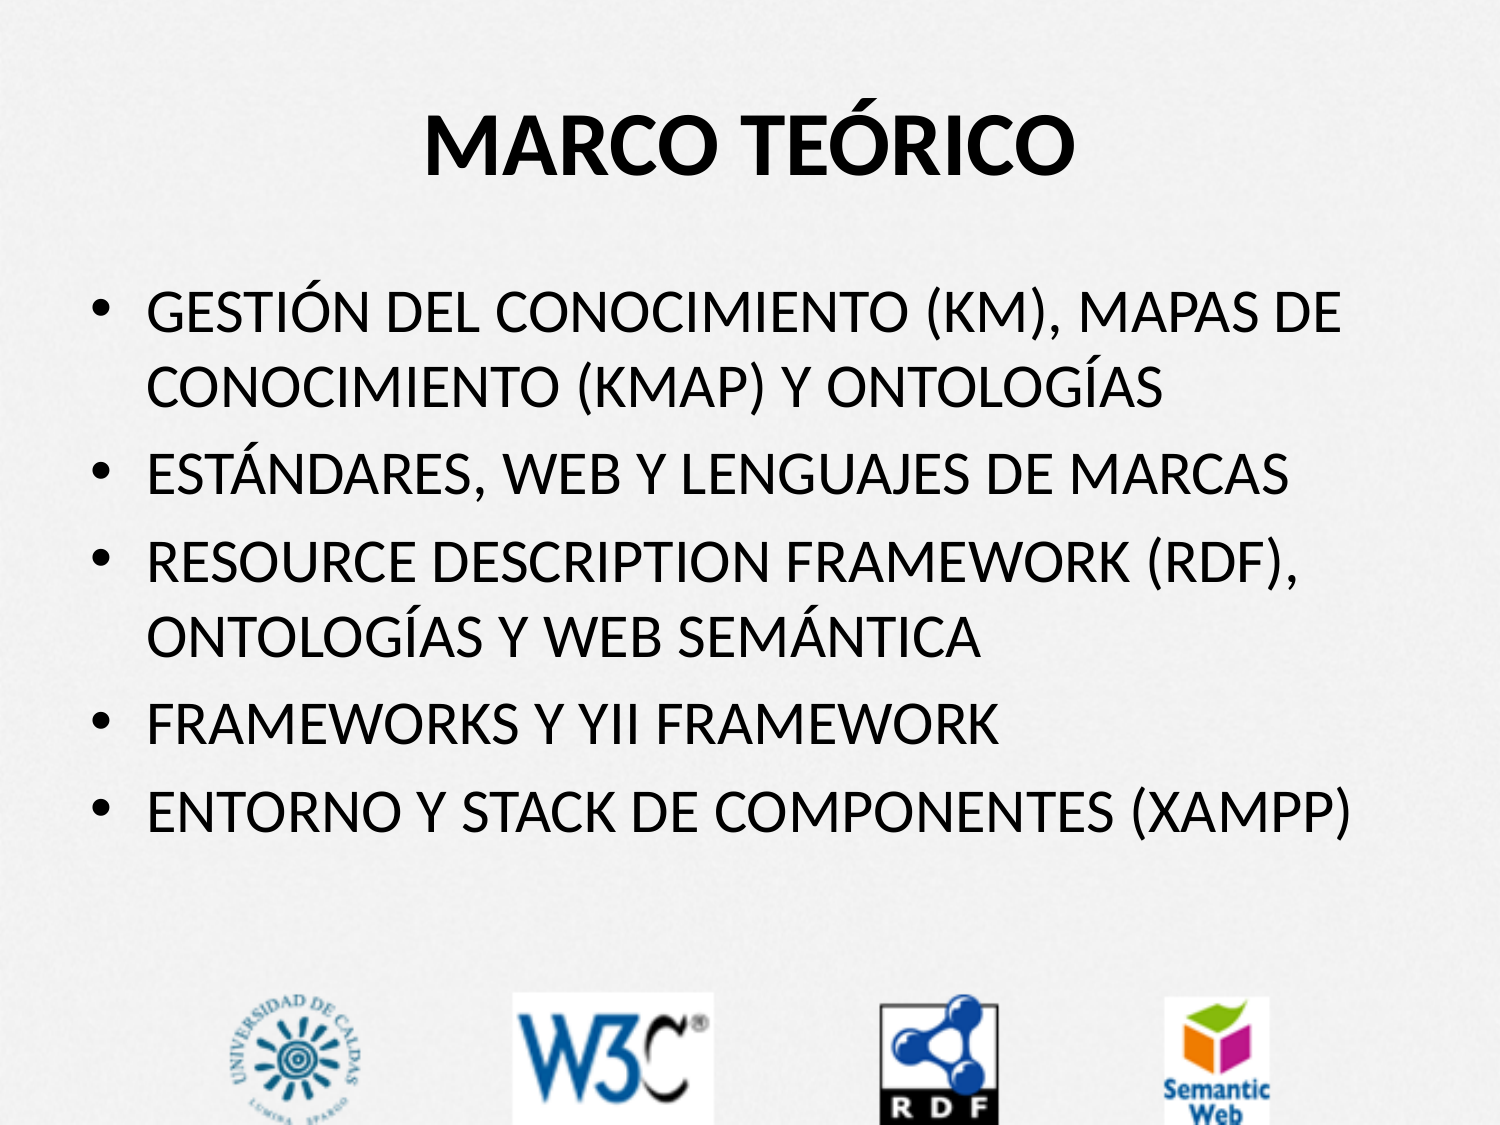

# MARCO TEÓRICO
GESTIÓN DEL CONOCIMIENTO (KM), MAPAS DE CONOCIMIENTO (KMAP) Y ONTOLOGÍAS
ESTÁNDARES, WEB Y LENGUAJES DE MARCAS
RESOURCE DESCRIPTION FRAMEWORK (RDF), ONTOLOGÍAS Y WEB SEMÁNTICA
FRAMEWORKS Y YII FRAMEWORK
ENTORNO Y STACK DE COMPONENTES (XAMPP)